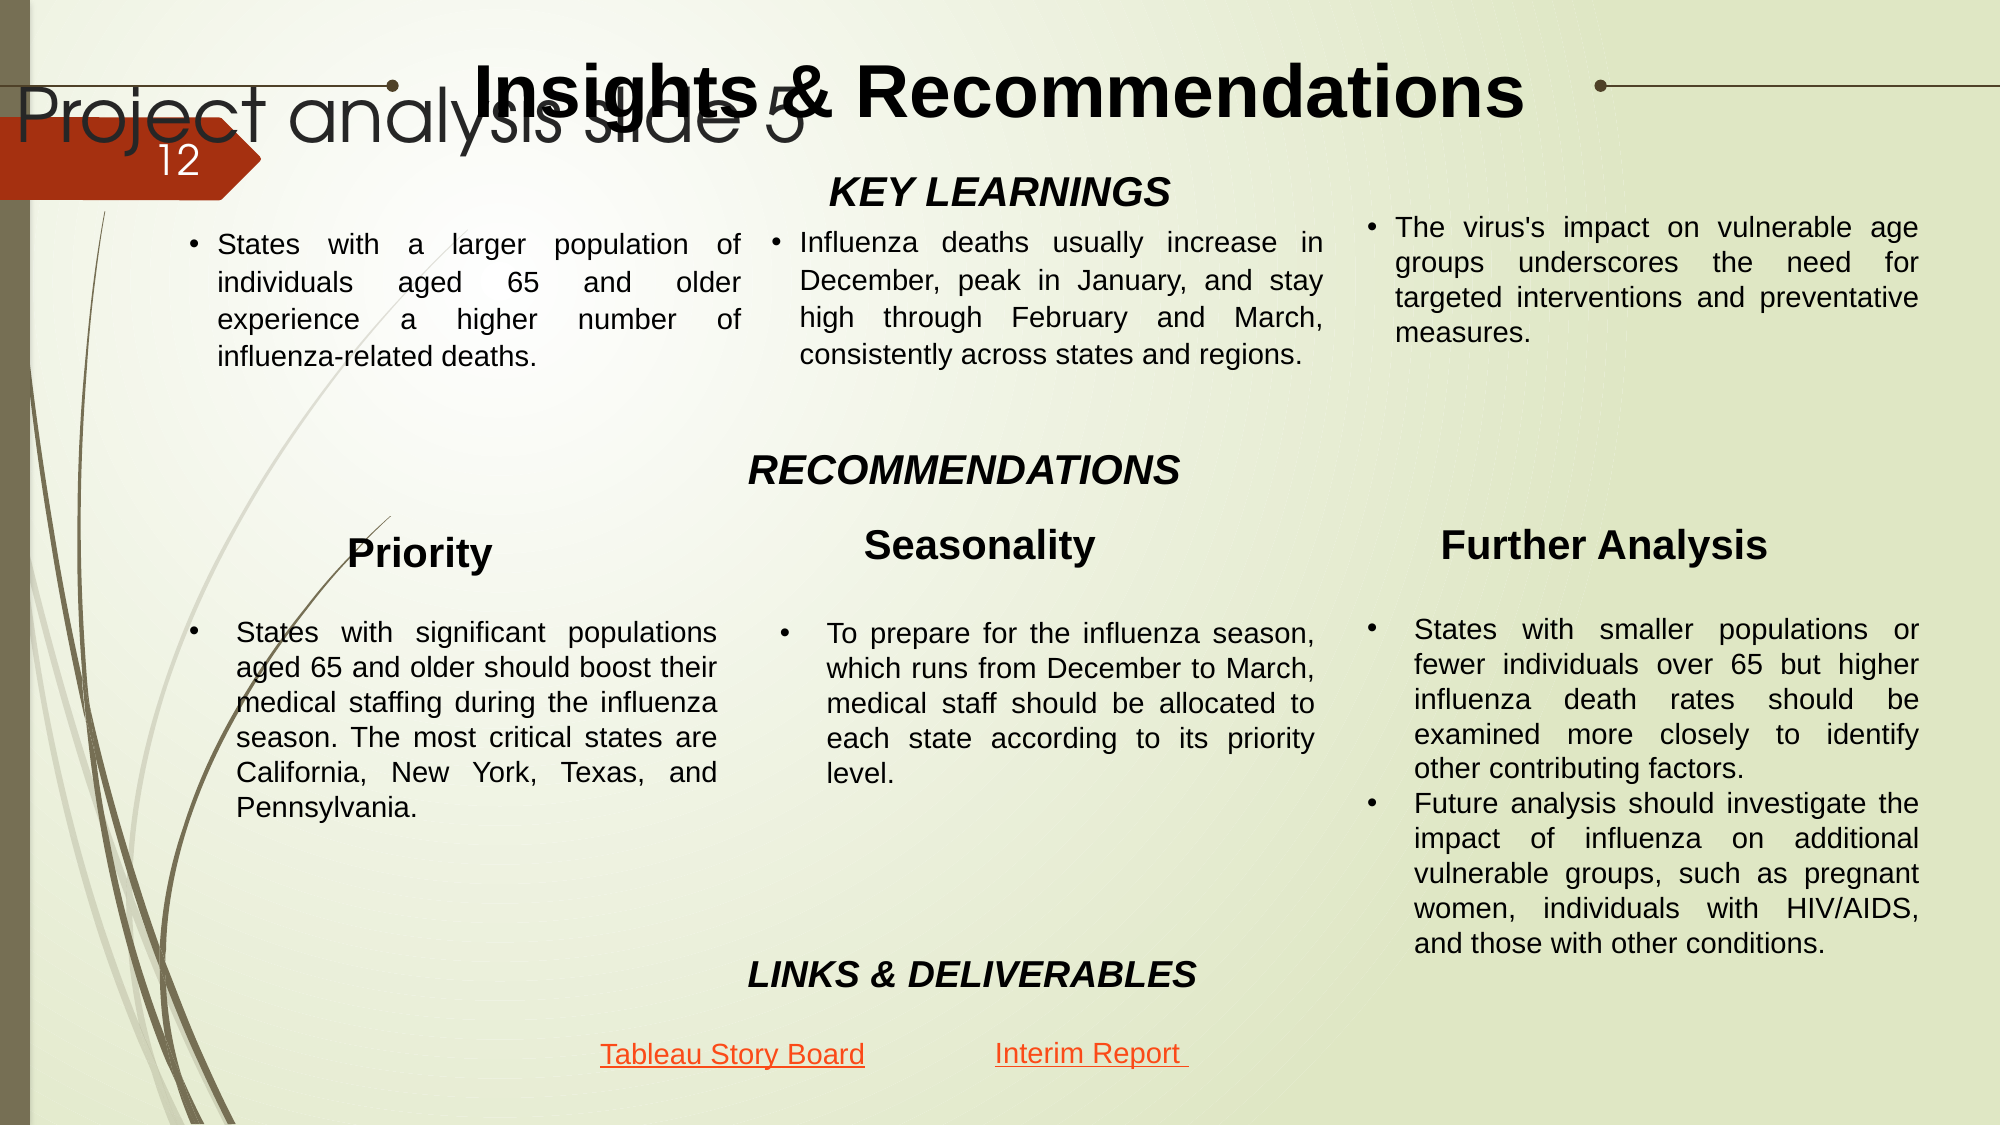

Insights & Recommendations
Project analysis slide 5
12
KEY LEARNINGS
The virus's impact on vulnerable age groups underscores the need for targeted interventions and preventative measures.
Influenza deaths usually increase in December, peak in January, and stay high through February and March, consistently across states and regions.
States with a larger population of individuals aged 65 and older experience a higher number of influenza-related deaths.
RECOMMENDATIONS
Seasonality
Further Analysis
Priority
States with smaller populations or fewer individuals over 65 but higher influenza death rates should be examined more closely to identify other contributing factors.
Future analysis should investigate the impact of influenza on additional vulnerable groups, such as pregnant women, individuals with HIV/AIDS, and those with other conditions.
States with significant populations aged 65 and older should boost their medical staffing during the influenza season. The most critical states are California, New York, Texas, and Pennsylvania.
To prepare for the influenza season, which runs from December to March, medical staff should be allocated to each state according to its priority level.
LINKS & DELIVERABLES
Interim Report
Tableau Story Board